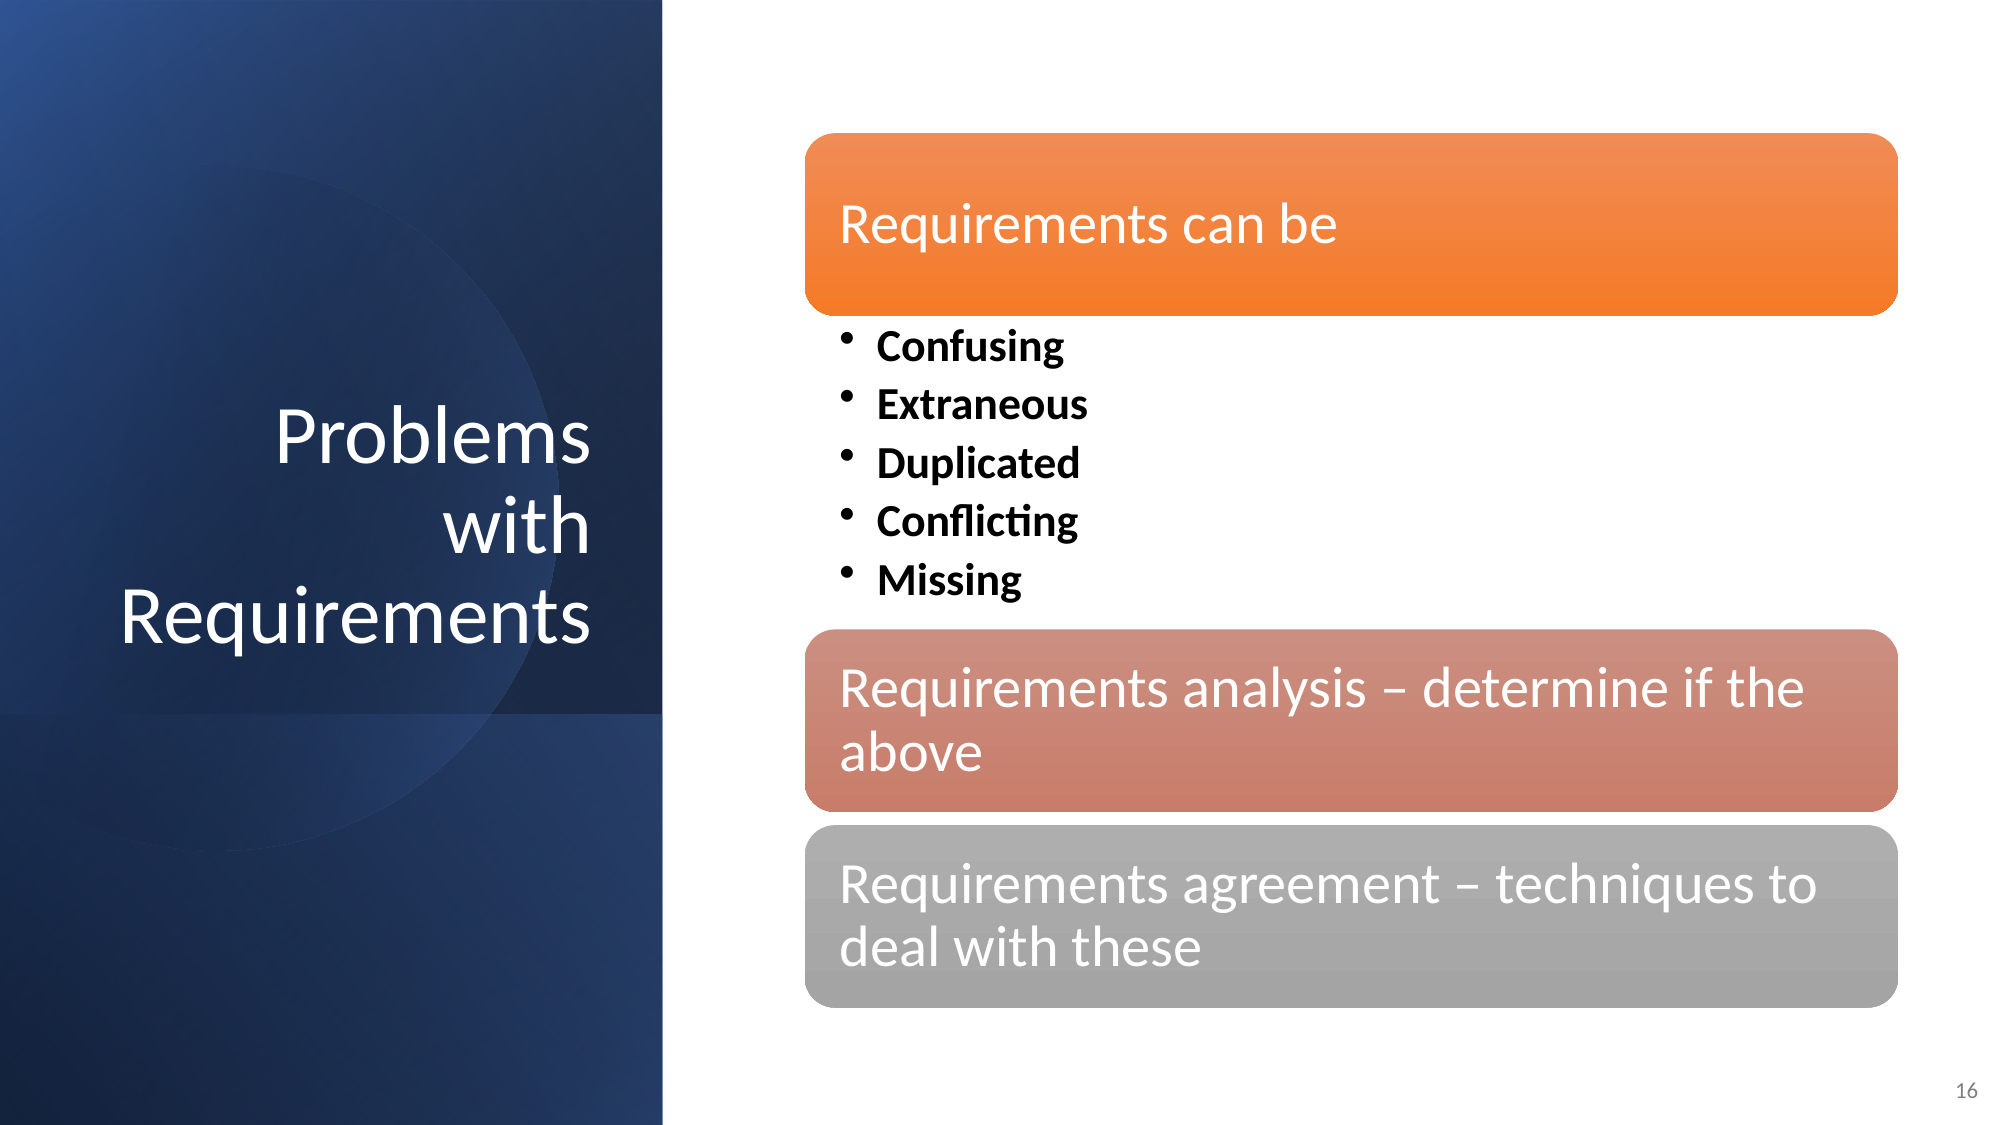

Requirements can be
Confusing
Extraneous
Duplicated
Conflicting
Missing
Requirements analysis – determine if the above
Requirements agreement – techniques to deal with these

# Problems with Requirements

16